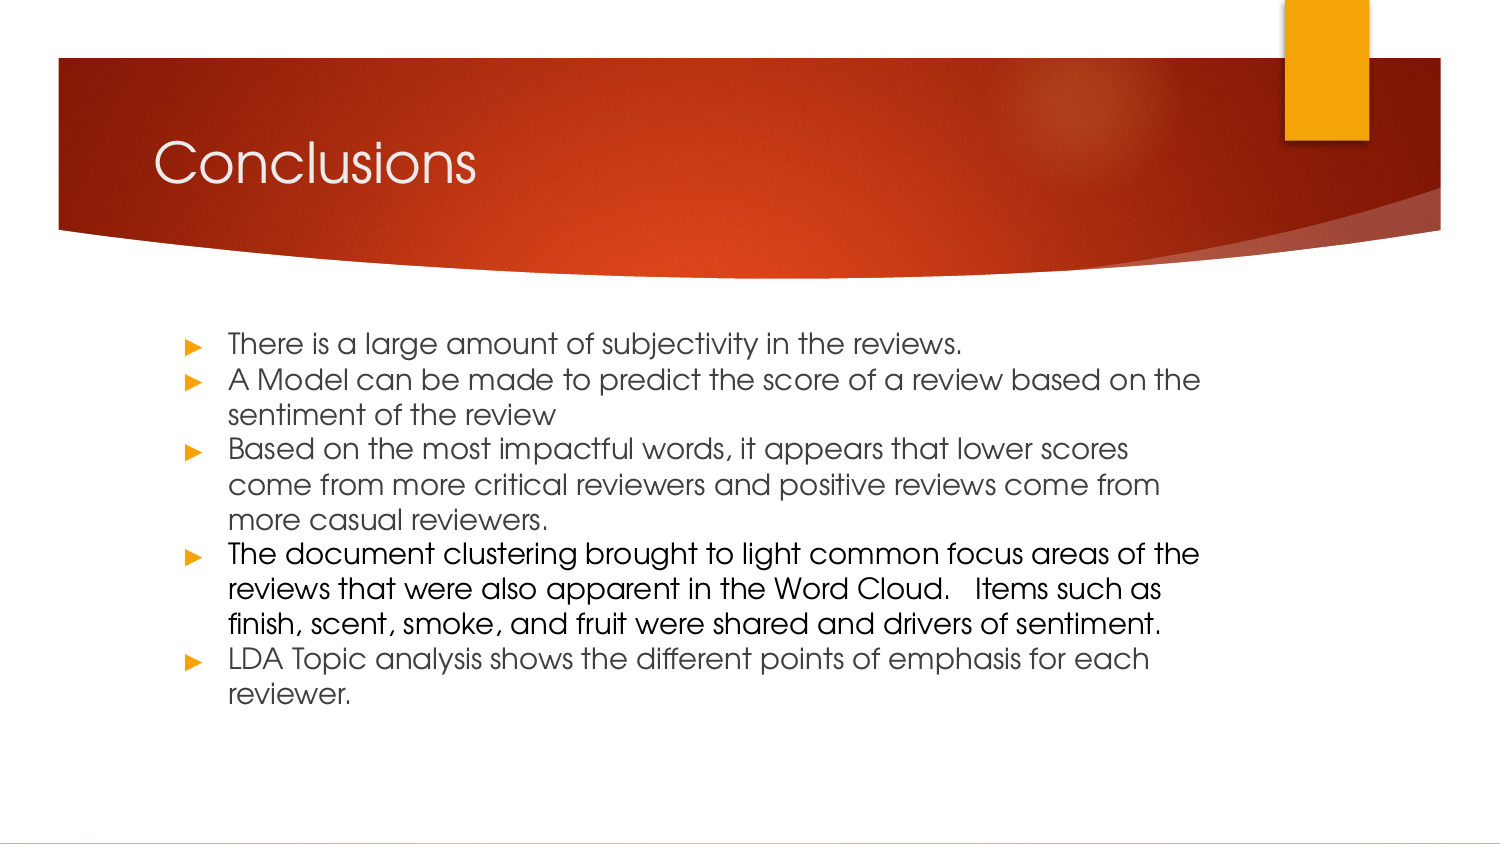

# Conclusions
There is a large amount of subjectivity in the reviews.
A Model can be made to predict the score of a review based on the sentiment of the review
Based on the most impactful words, it appears that lower scores come from more critical reviewers and positive reviews come from more casual reviewers.
The document clustering brought to light common focus areas of the reviews that were also apparent in the Word Cloud.   Items such as finish, scent, smoke, and fruit were shared and drivers of sentiment.
LDA Topic analysis shows the different points of emphasis for each reviewer.